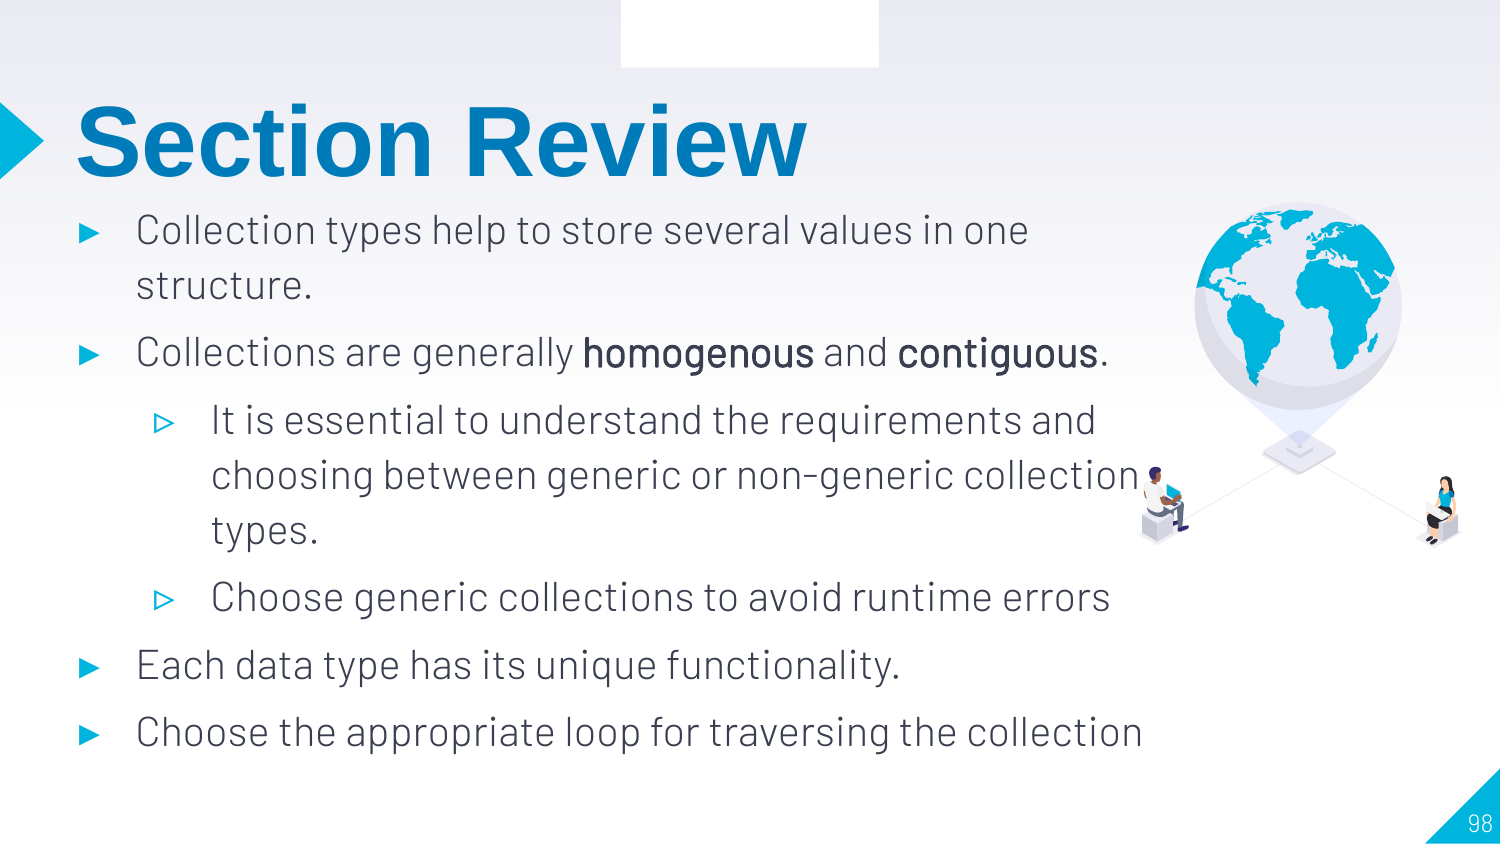

Section Review

# Section Review
Collection types help to store several values in one structure.
Collections are generally homogenous and contiguous.
It is essential to understand the requirements and choosing between generic or non-generic collection types.
Choose generic collections to avoid runtime errors
Each data type has its unique functionality.
Choose the appropriate loop for traversing the collection

98